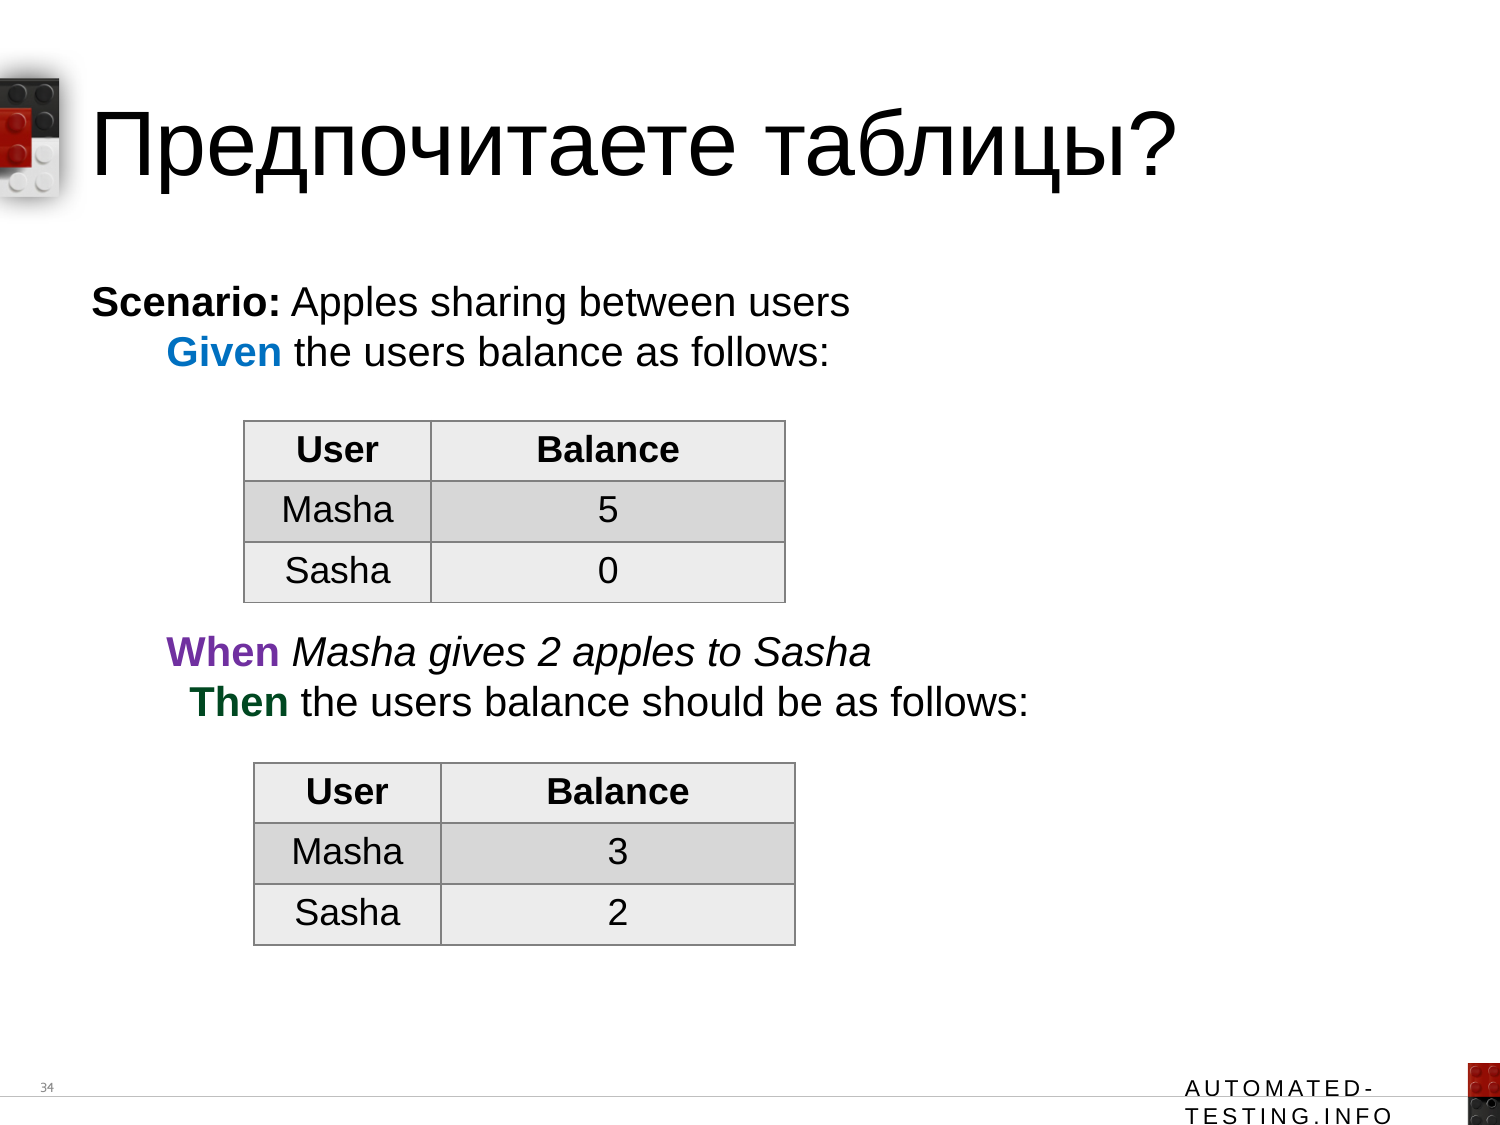

# Предпочитаете таблицы?
Scenario: Apples sharing between users
Given the users balance as follows:

When Masha gives 2 apples to Sasha
  Then the users balance should be as follows:
| User | Balance |
| --- | --- |
| Masha | 5 |
| Sasha | 0 |
| User | Balance |
| --- | --- |
| Masha | 3 |
| Sasha | 2 |
34